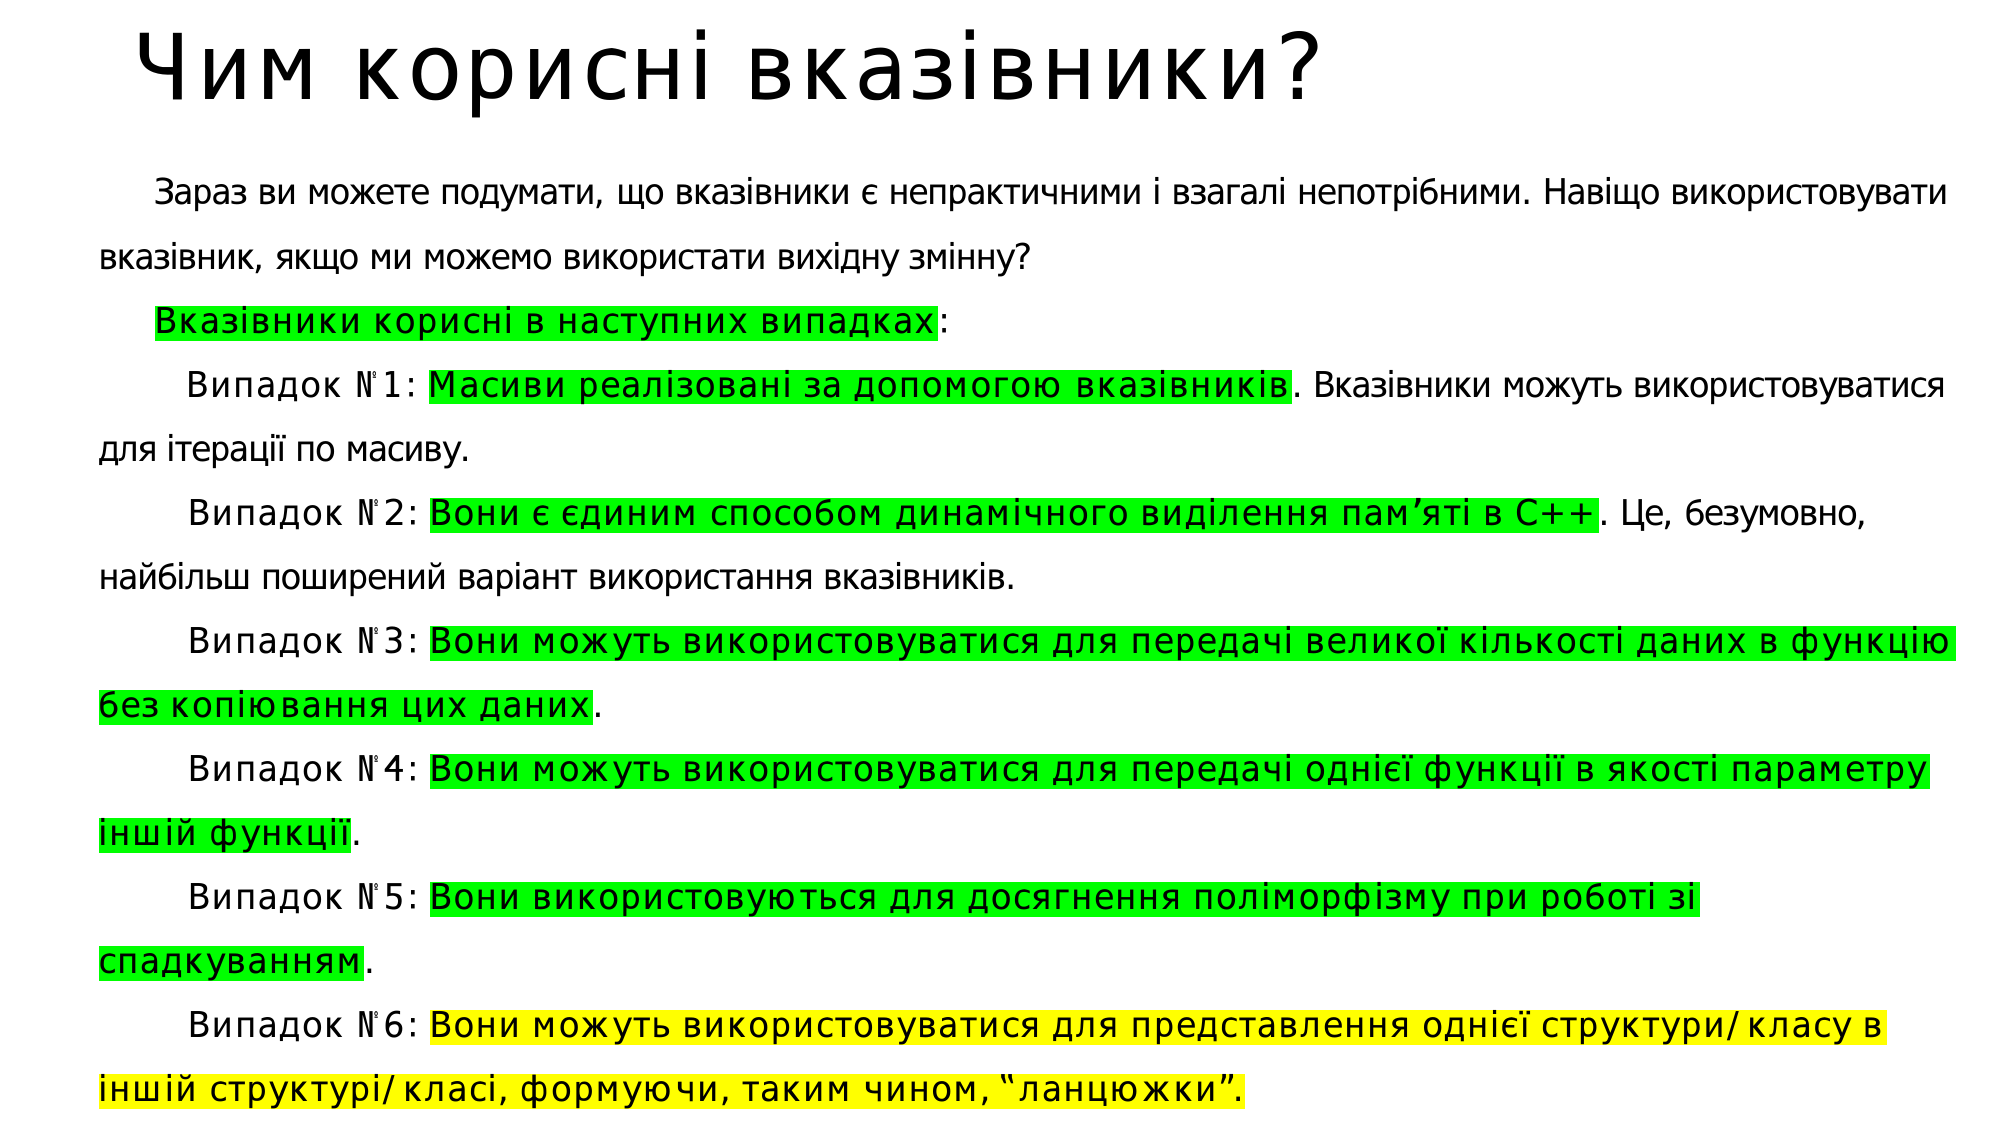

# Чим корисні вказівники?
Зараз ви можете подумати, що вказівники є непрактичними і взагалі непотрібними. Навіщо використовувати вказівник, якщо ми можемо використати вихідну змінну?
Вказівники корисні в наступних випадках:
   Випадок №1: Масиви реалізовані за допомогою вказівників. Вказівники можуть використовуватися для ітерації по масиву.
   Випадок №2: Вони є єдиним способом динамічного виділення пам’яті в С++. Це, безумовно, найбільш поширений варіант використання вказівників.
   Випадок №3: Вони можуть використовуватися для передачі великої кількості даних в функцію без копіювання цих даних.
   Випадок №4: Вони можуть використовуватися для передачі однієї функції в якості параметру іншій функції.
   Випадок №5: Вони використовуються для досягнення поліморфізму при роботі зі спадкуванням.
   Випадок №6: Вони можуть використовуватися для представлення однієї структури/класу в іншій структурі/класі, формуючи, таким чином, “ланцюжки”.